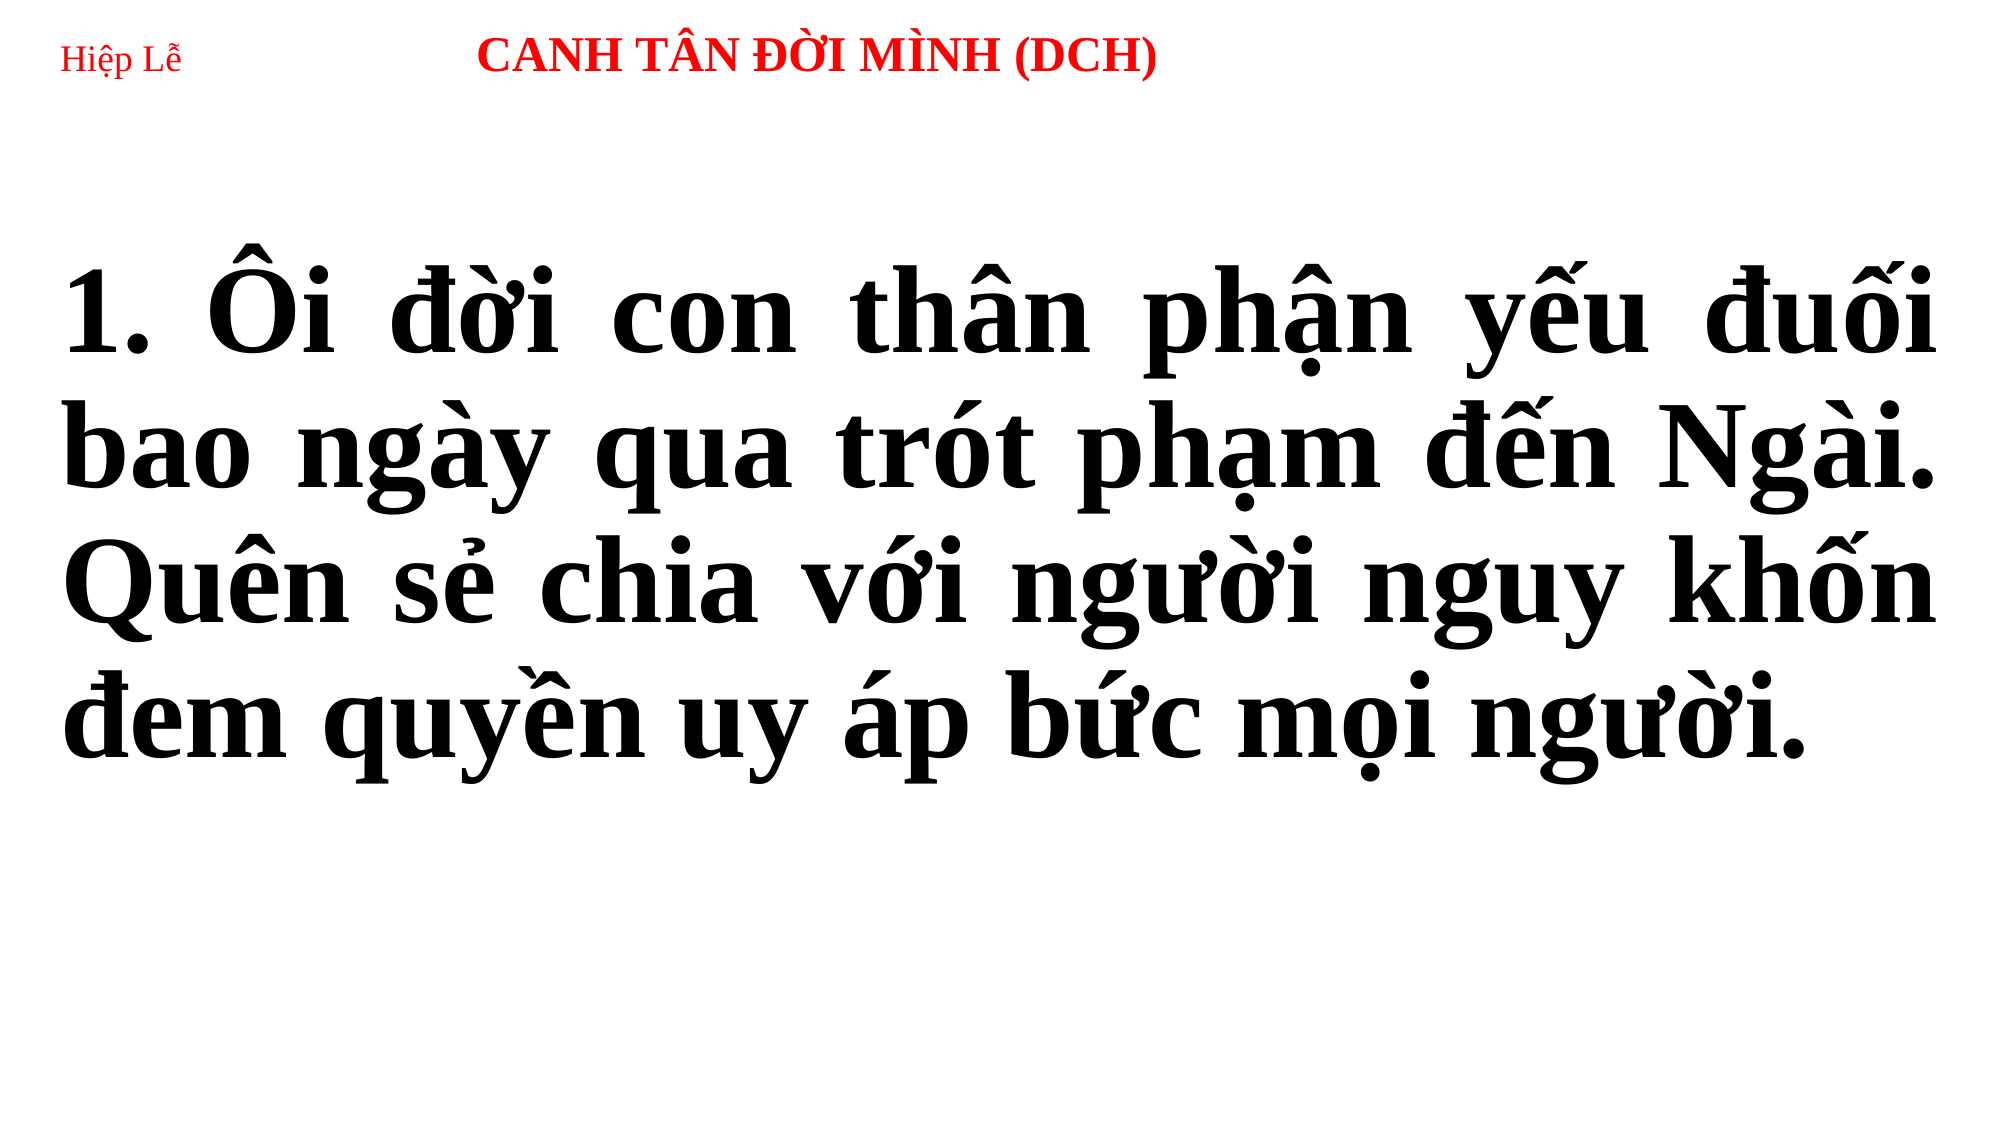

# Hiệp Lễ                               CANH TÂN ĐỜI MÌNH (DCH)
1. Ôi đời con thân phận yếu đuối bao ngày qua trót phạm đến Ngài. Quên sẻ chia với người nguy khốn đem quyền uy áp bức mọi người.